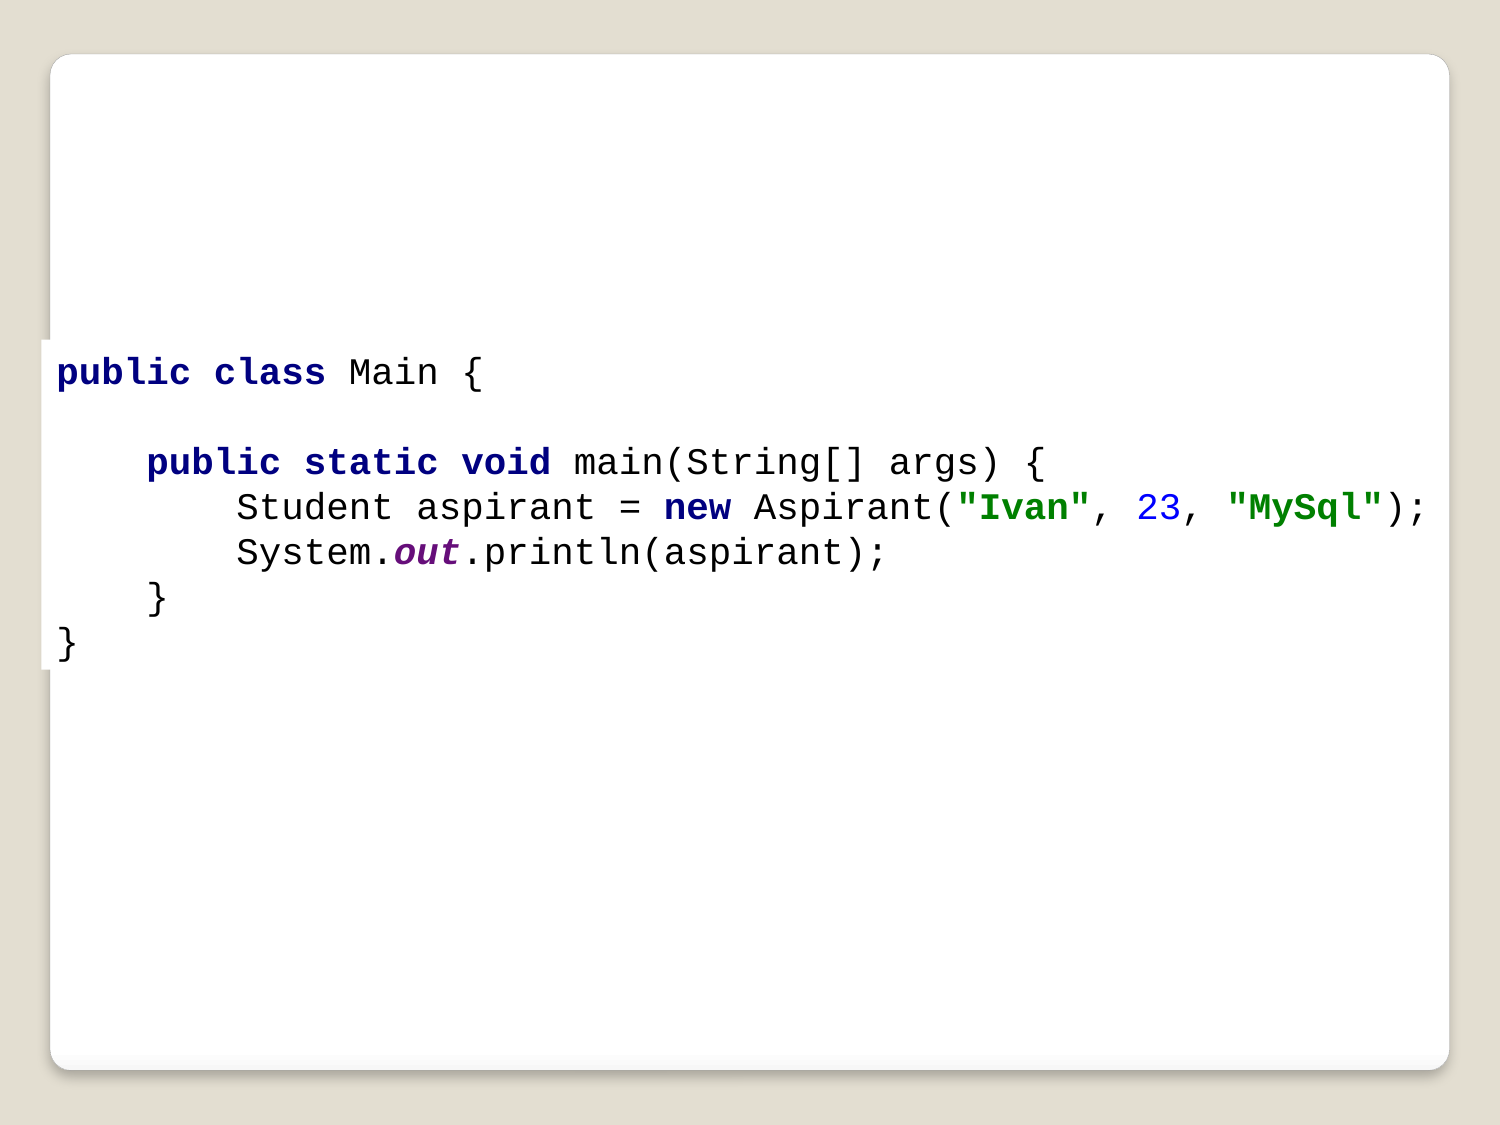

public class Main {
    public static void main(String[] args) {
        Student aspirant = new Aspirant("Ivan", 23, "MySql");
        System.out.println(aspirant);
    }
}